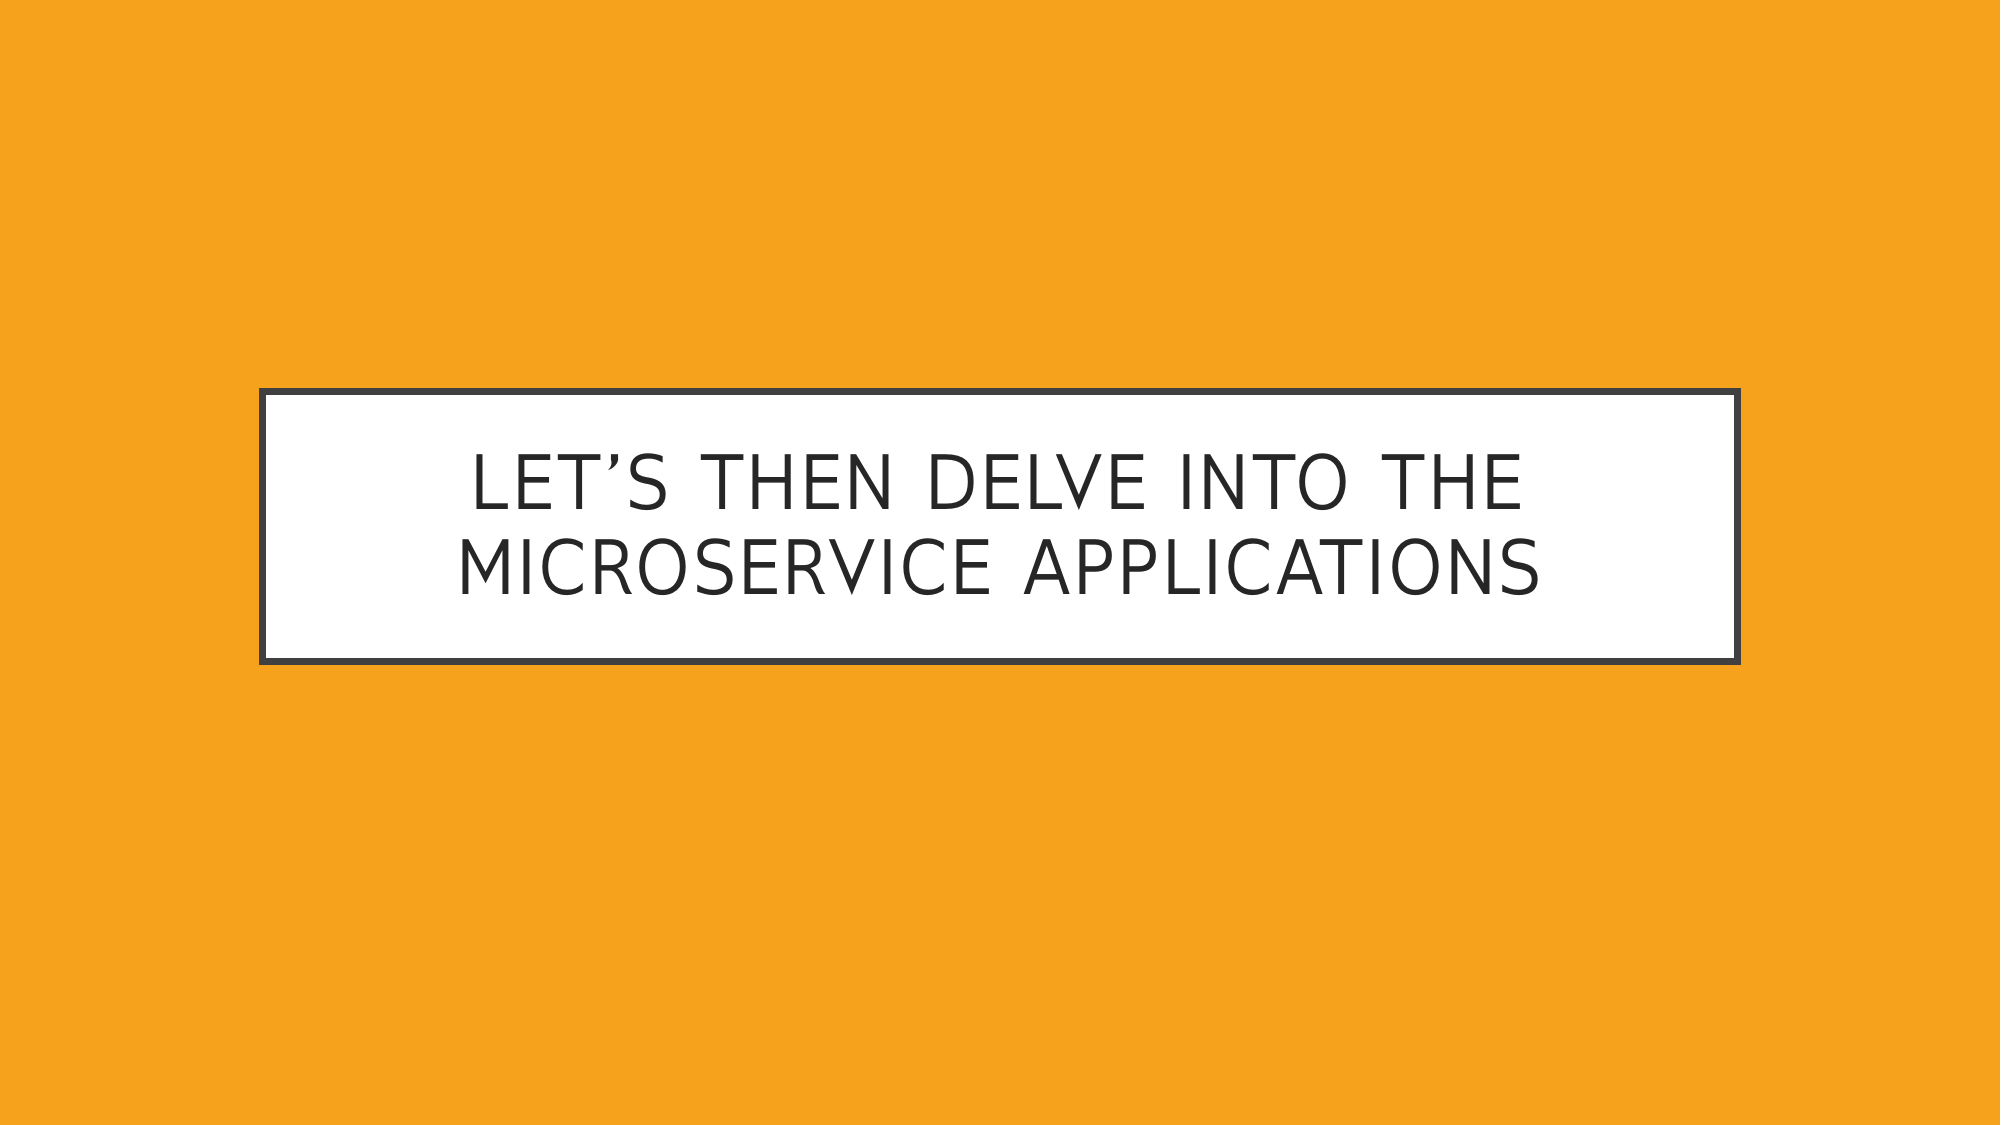

# Let’s then delve into the microservice applications